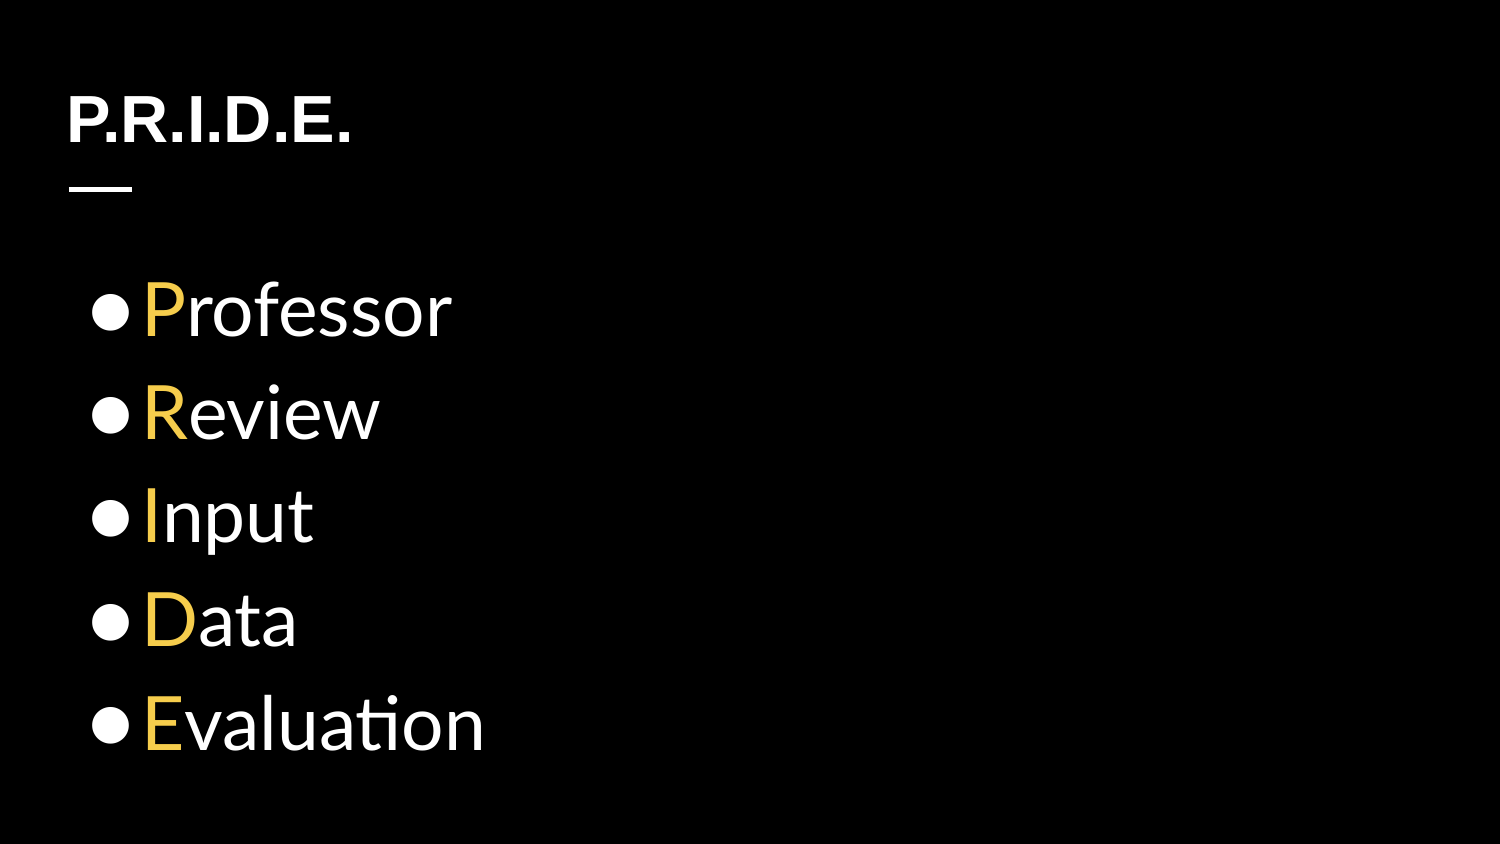

# P.R.I.D.E.
Professor
Review
Input
Data
Evaluation